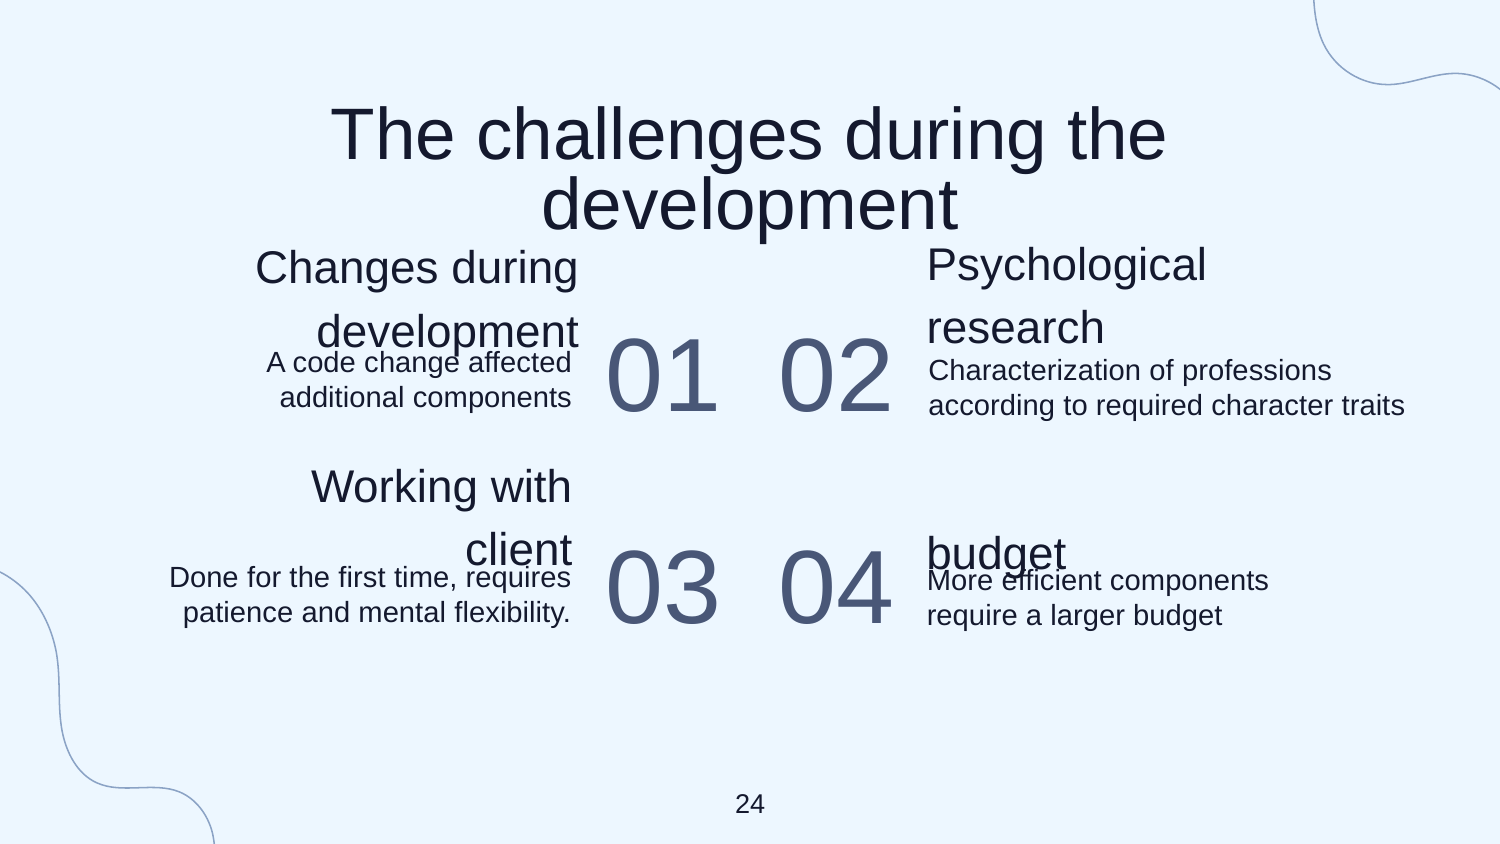

# The challenges during the development
01
02
Psychological research
Changes during development
A code change affected additional components
Characterization of professions according to required character traits
03
04
Working with client
budget
Done for the first time, requires patience and mental flexibility.
More efficient components require a larger budget
24